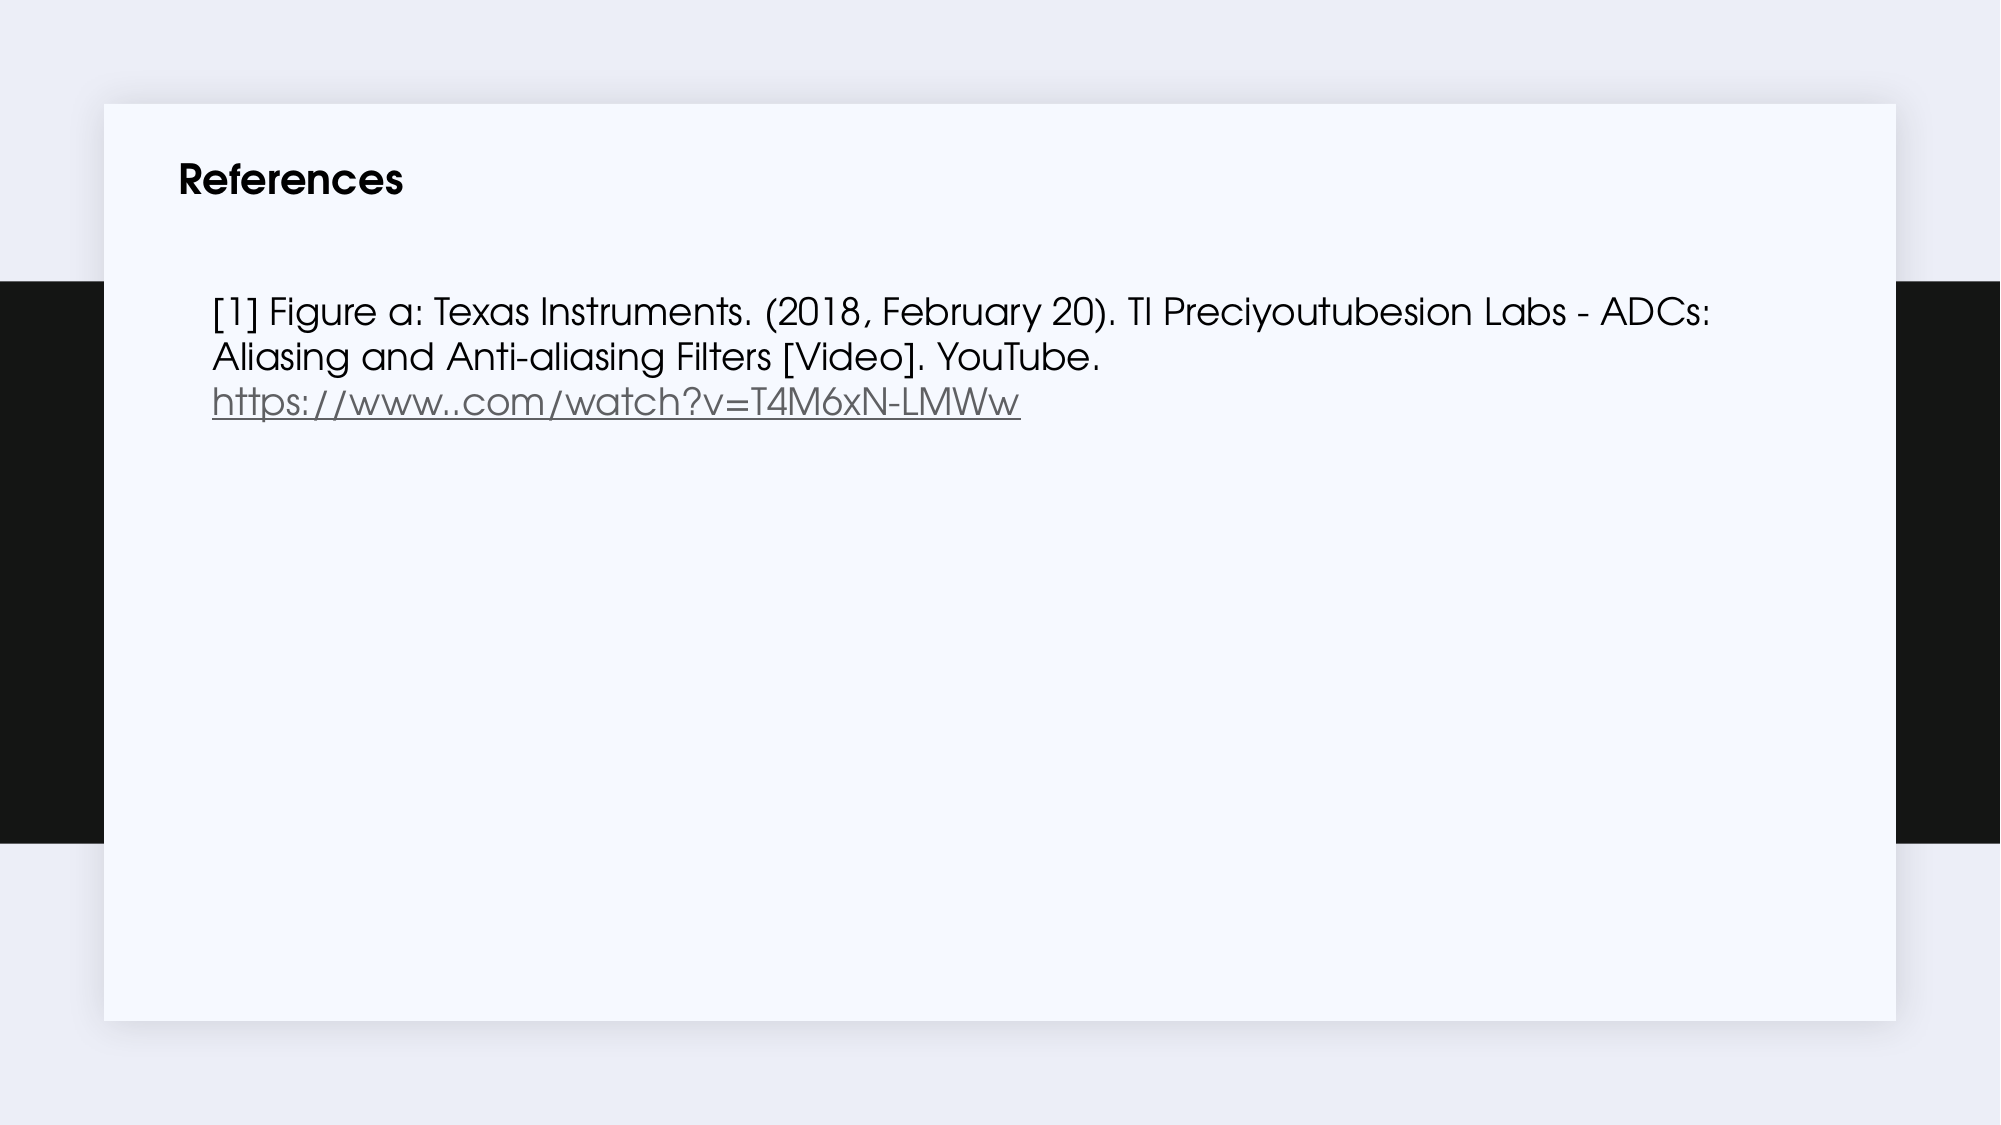

References
[1] Figure a: Texas Instruments. (2018, February 20). TI Preciyoutubesion Labs - ADCs: Aliasing and Anti-aliasing Filters [Video]. YouTube. https://www..com/watch?v=T4M6xN-LMWw